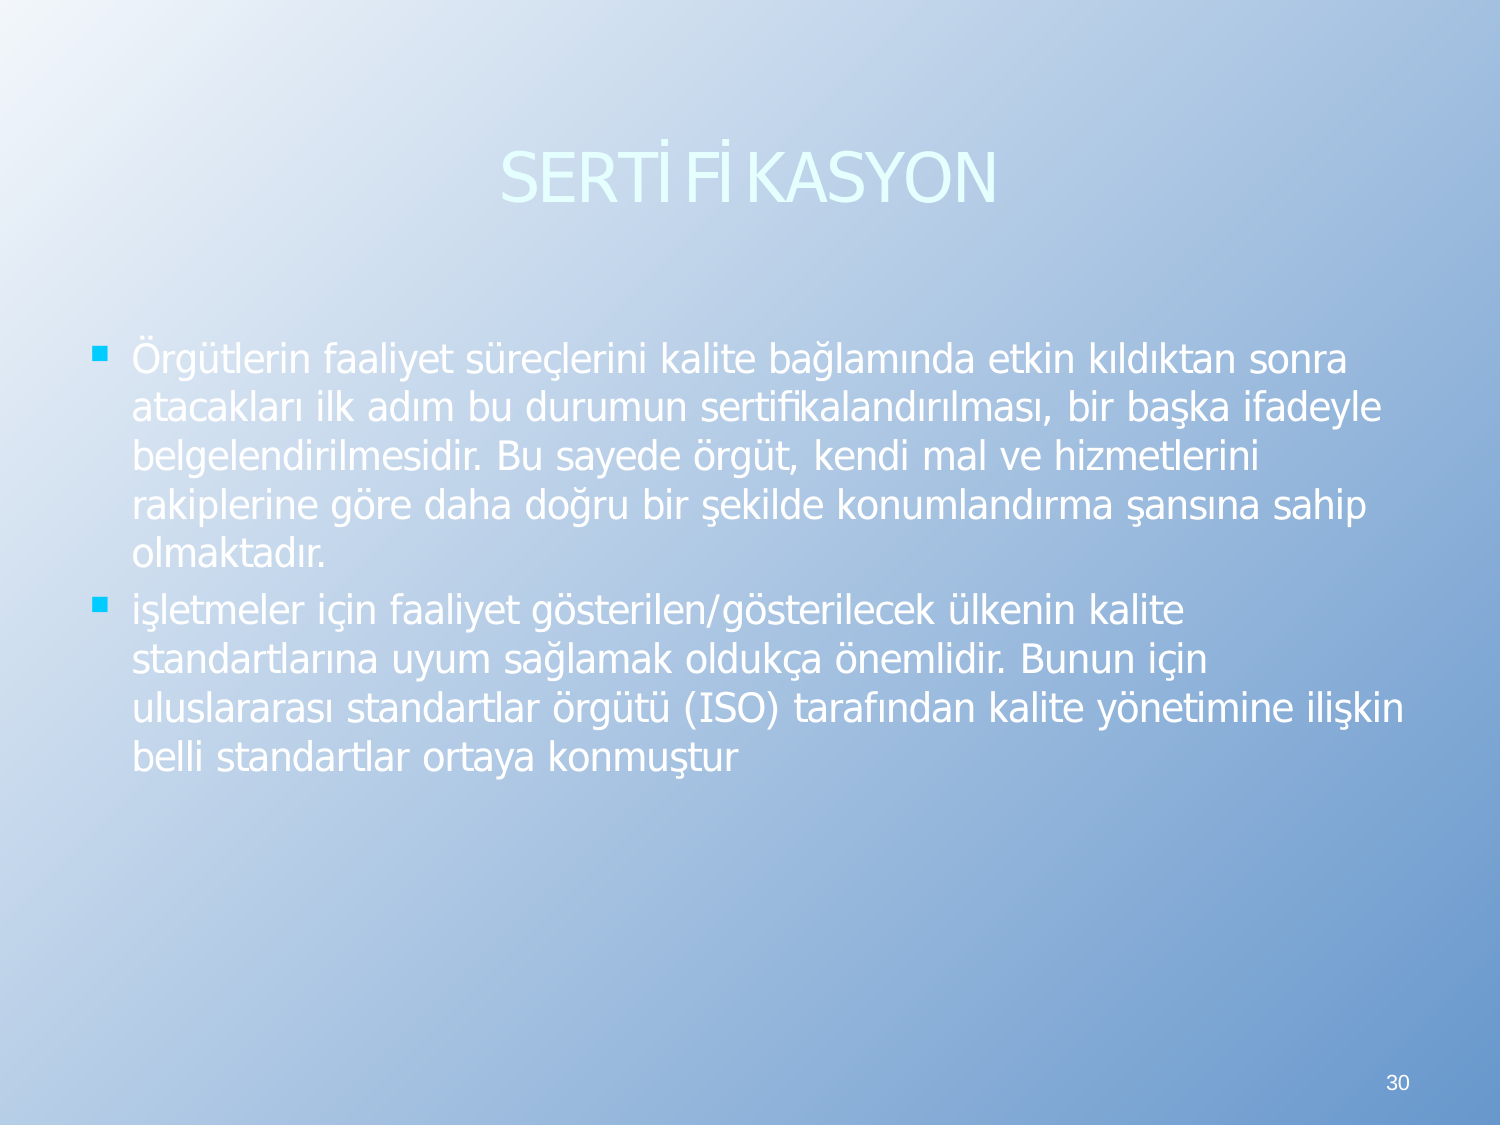

# SERTİFİKASYON
Örgütlerin faaliyet süreçlerini kalite bağlamında etkin kıldıktan sonra atacakları ilk adım bu durumun sertifikalandırılması, bir başka ifadeyle belgelendirilmesidir. Bu sayede örgüt, kendi mal ve hizmetlerini rakiplerine göre daha doğru bir şekilde konumlandırma şansına sahip olmaktadır.
işletmeler için faaliyet gösterilen/gösterilecek ülkenin kalite standartlarına uyum sağlamak oldukça önemlidir. Bunun için uluslararası standartlar örgütü (ISO) tarafından kalite yönetimine ilişkin belli standartlar ortaya konmuştur
30